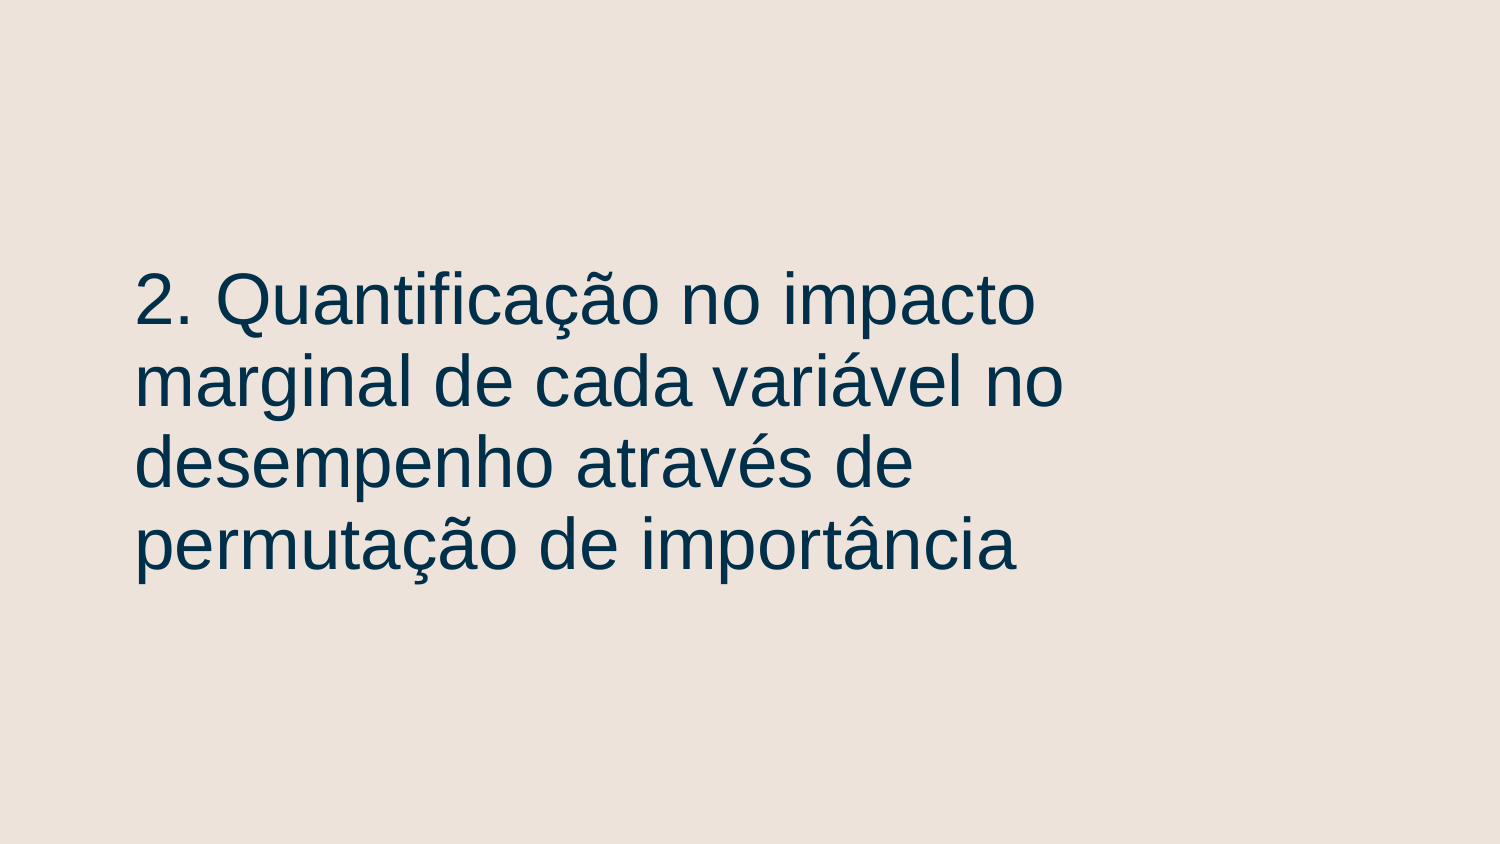

# 2. Quantificação no impacto marginal de cada variável no desempenho através de permutação de importância